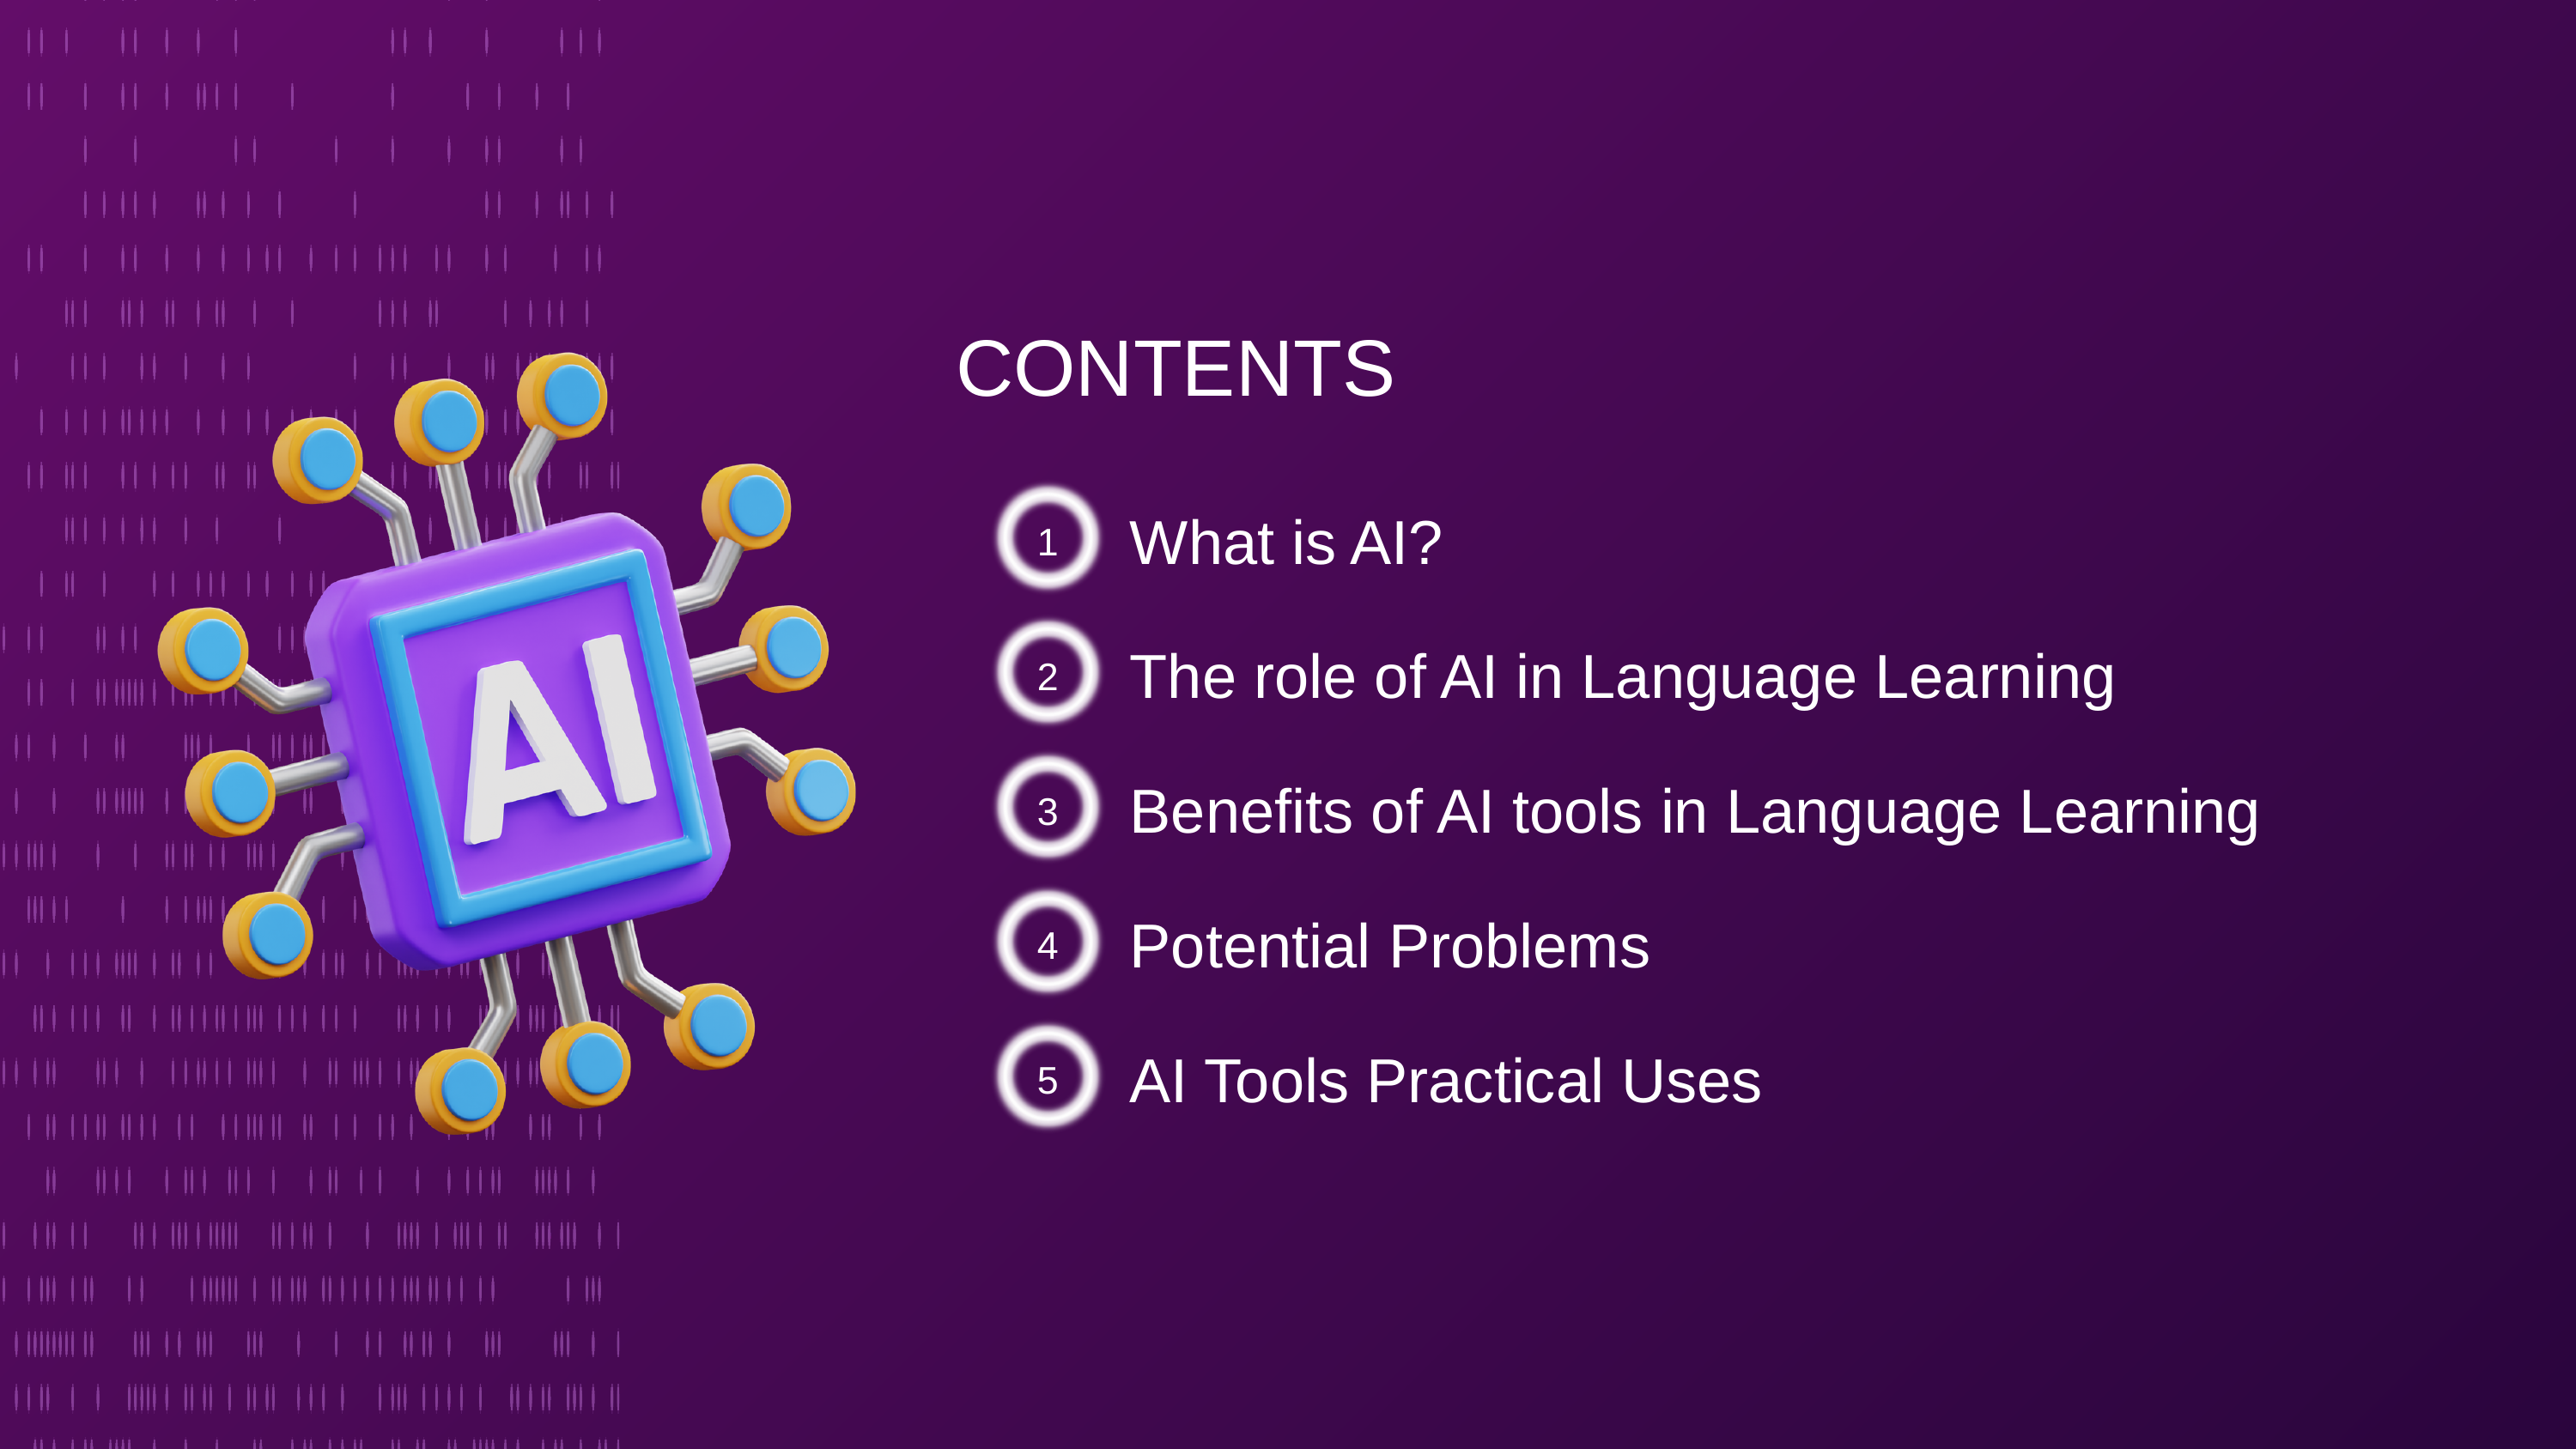

CONTENTS

1
What is AI?

2
The role of AI in Language Learning

3
Benefits of AI tools in Language Learning

4
Potential Problems

5
AI Tools Practical Uses